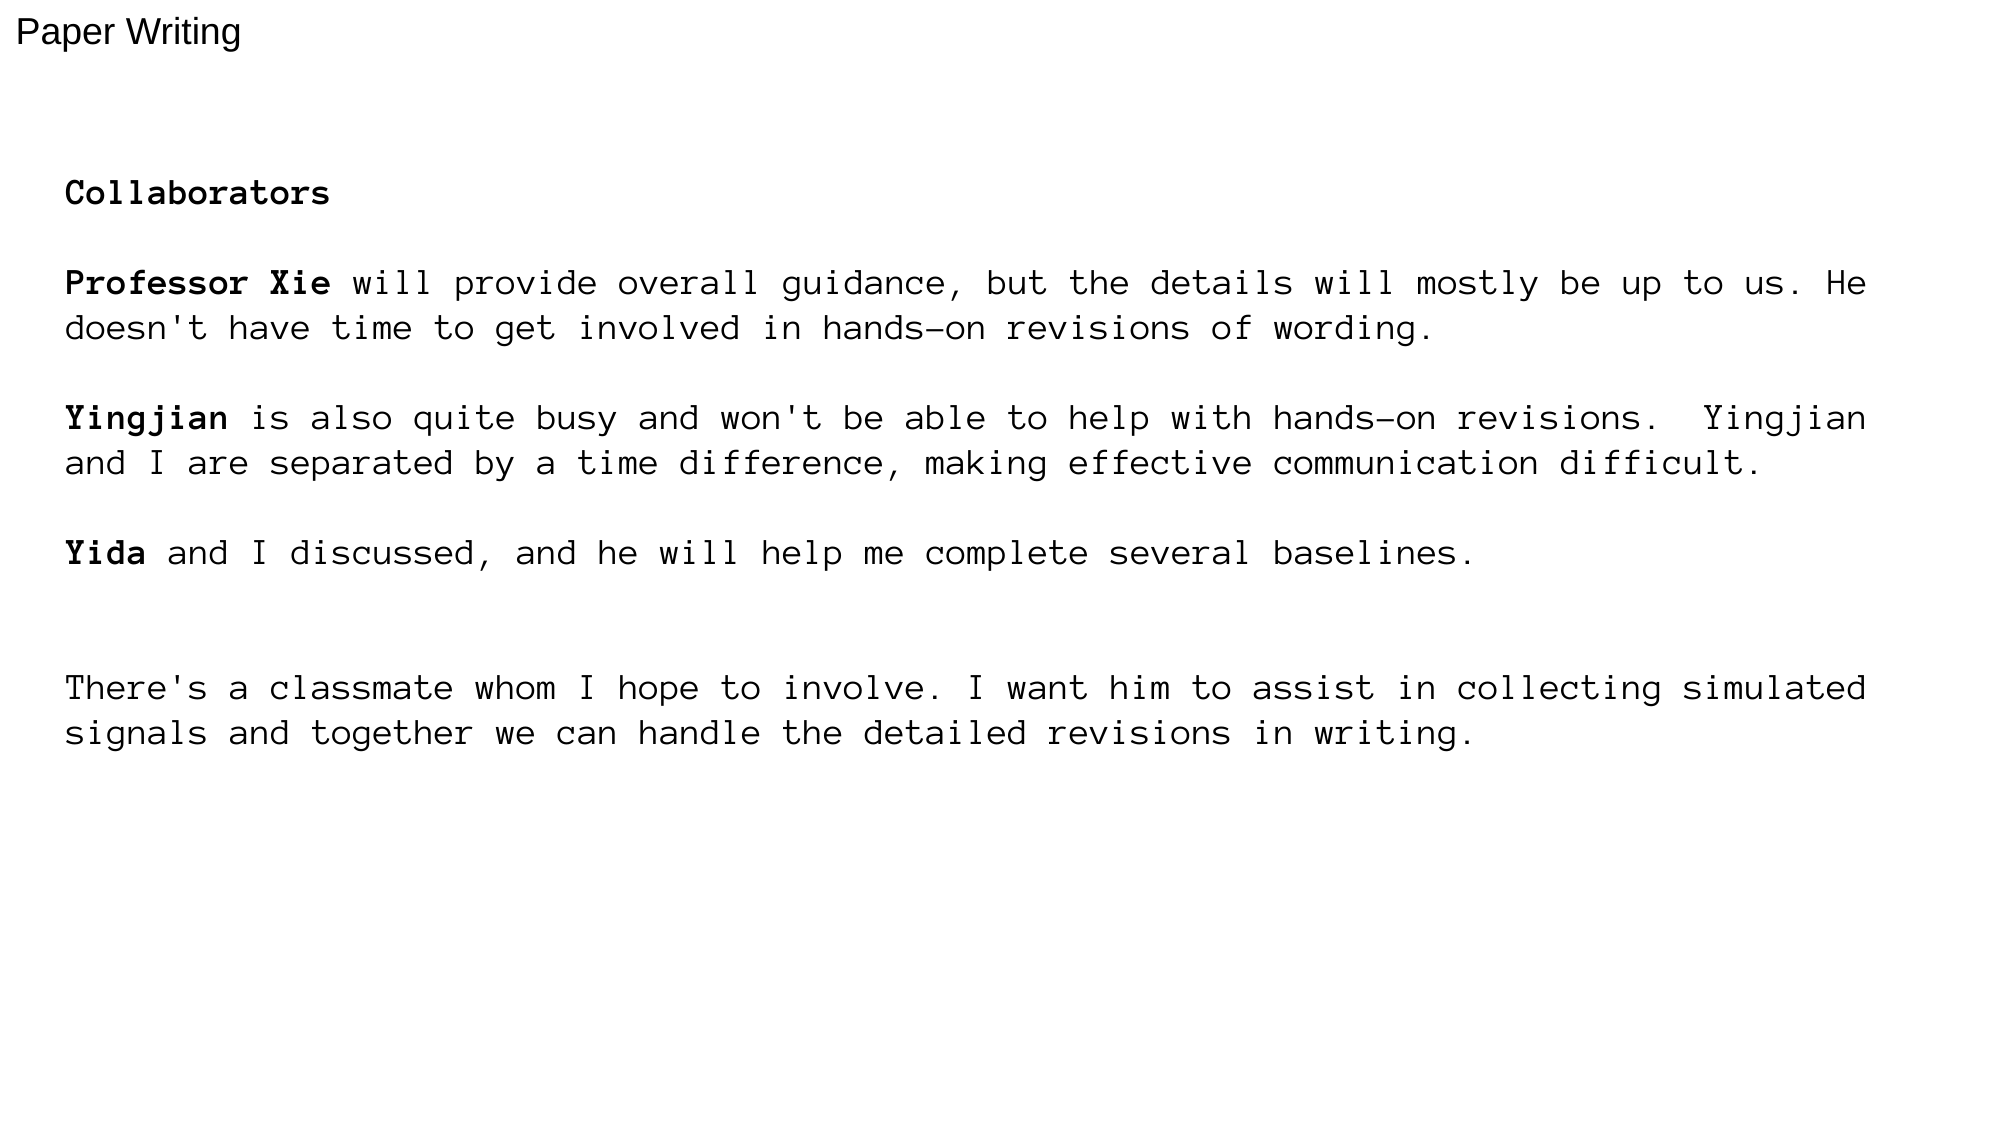

Paper Writing
Collaborators

Professor Xie will provide overall guidance, but the details will mostly be up to us. He doesn't have time to get involved in hands-on revisions of wording.

Yingjian is also quite busy and won't be able to help with hands-on revisions.  Yingjian and I are separated by a time difference, making effective communication difficult.

Yida and I discussed, and he will help me complete several baselines.

There's a classmate whom I hope to involve. I want him to assist in collecting simulated signals and together we can handle the detailed revisions in writing.